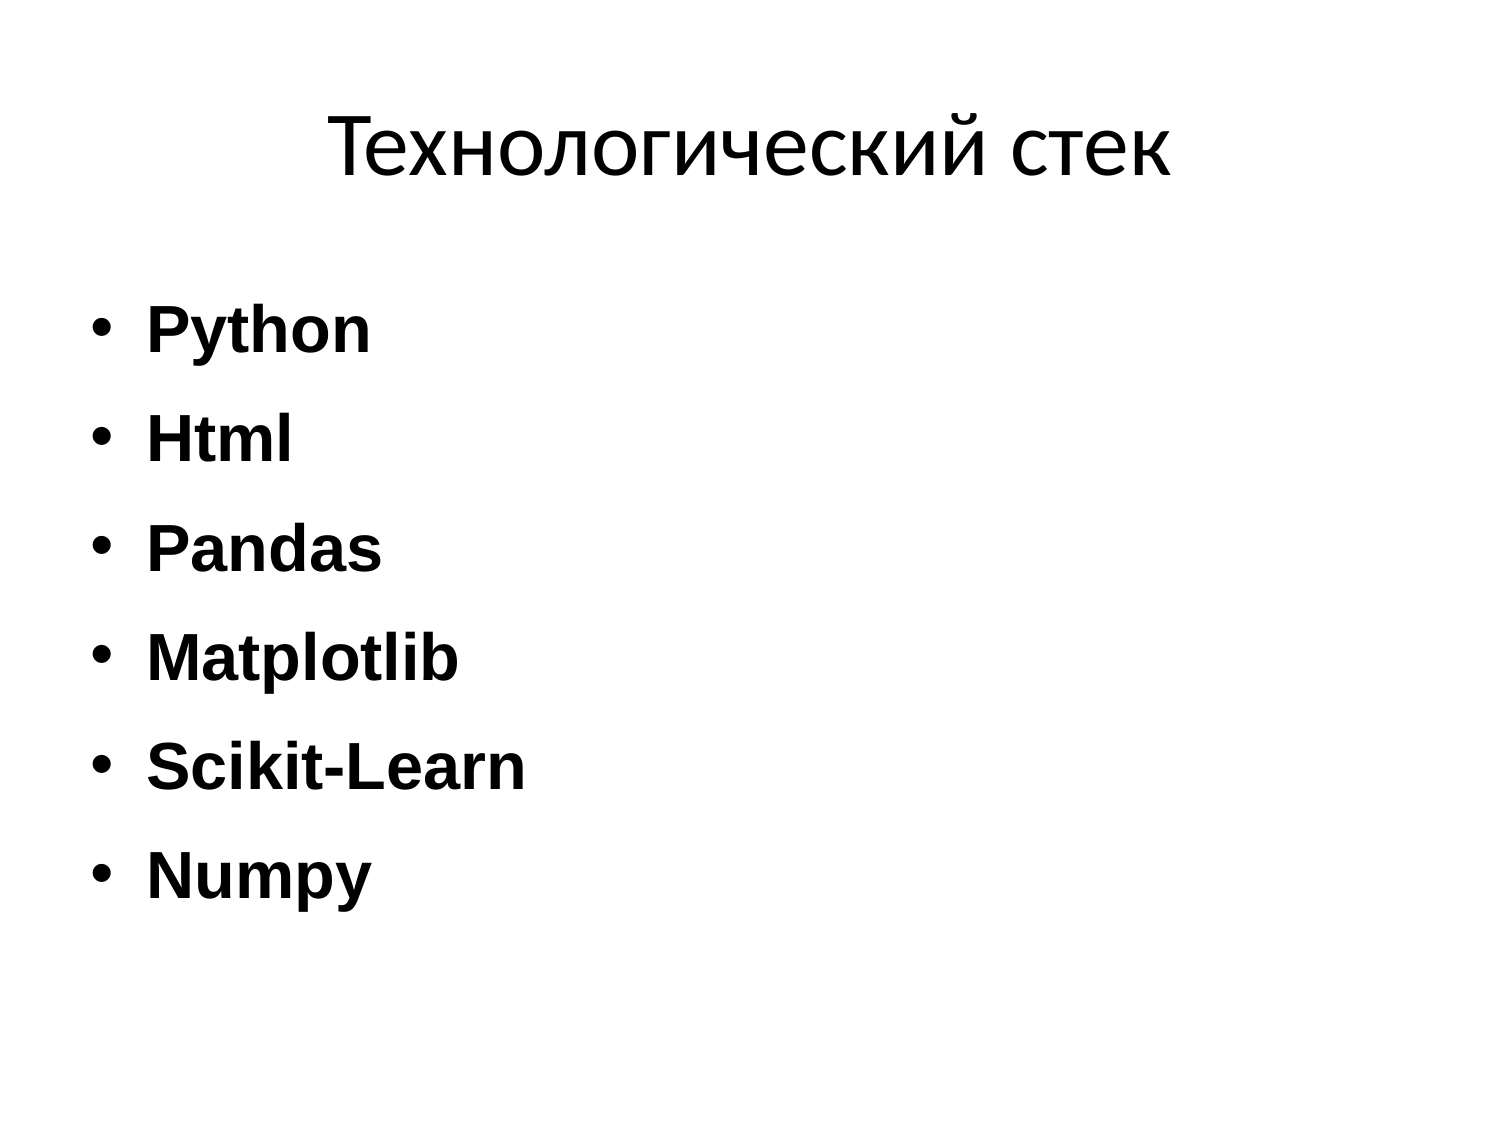

# Технологический стек
Python
Html
Pandas
Matplotlib
Scikit-Learn
Numpy